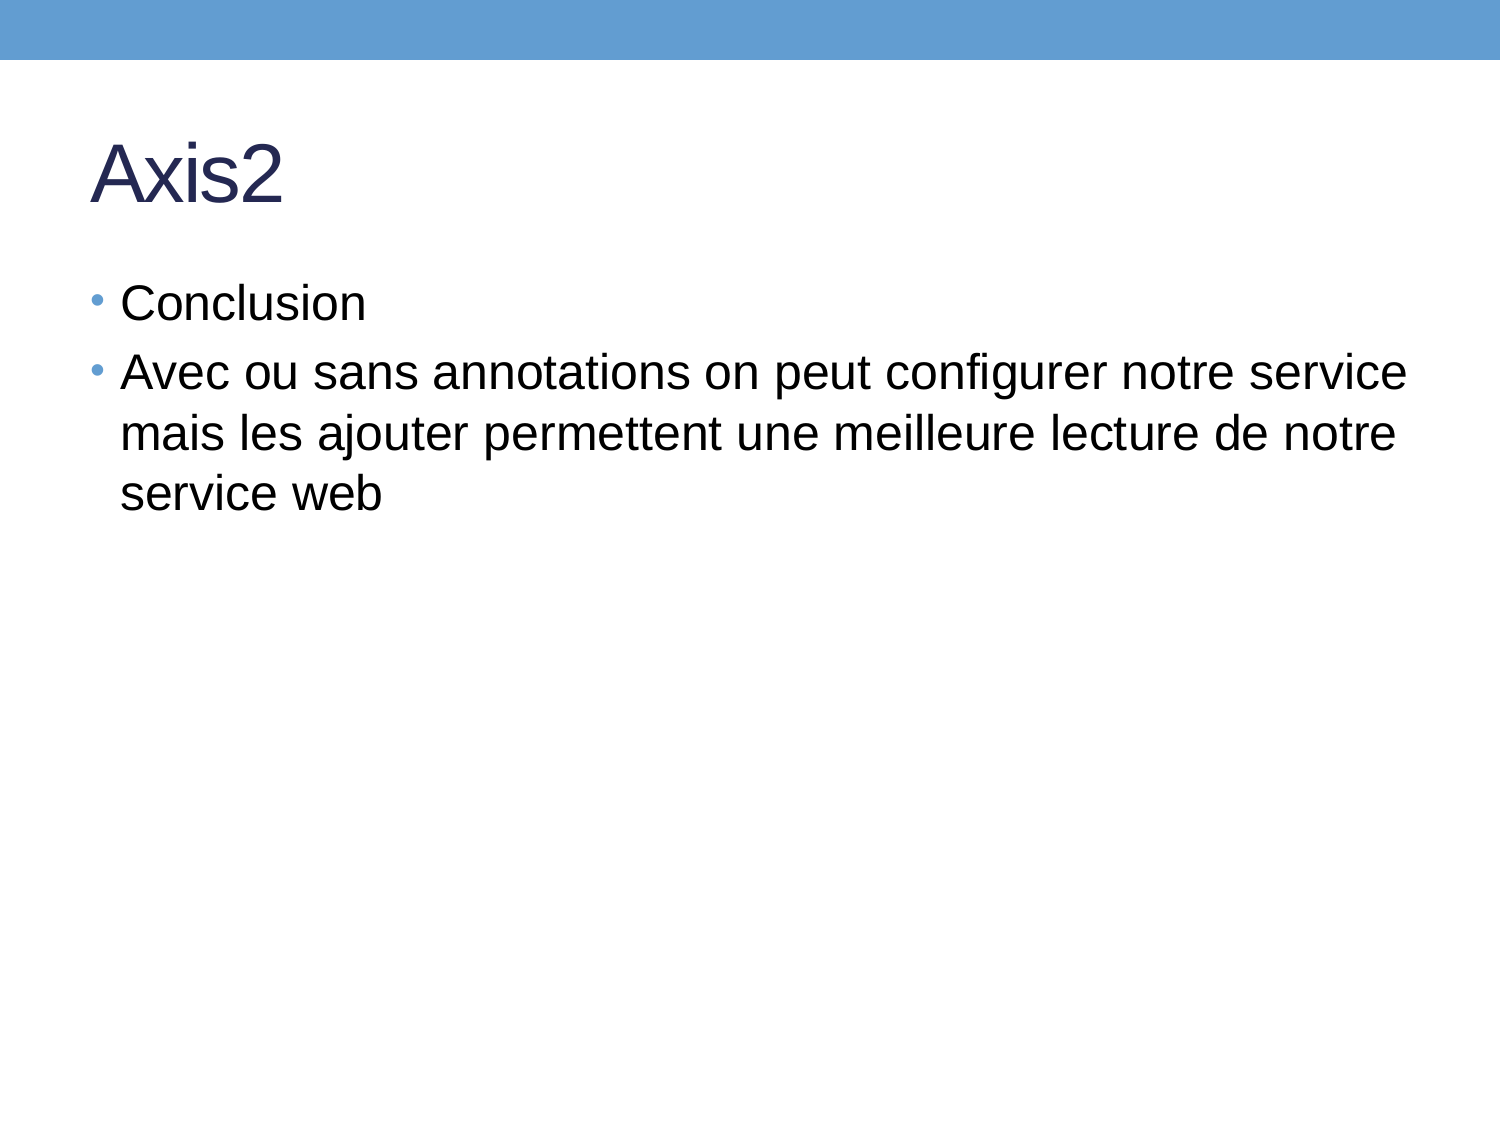

# Axis2
Conclusion
Avec ou sans annotations on peut configurer notre service mais les ajouter permettent une meilleure lecture de notre service web